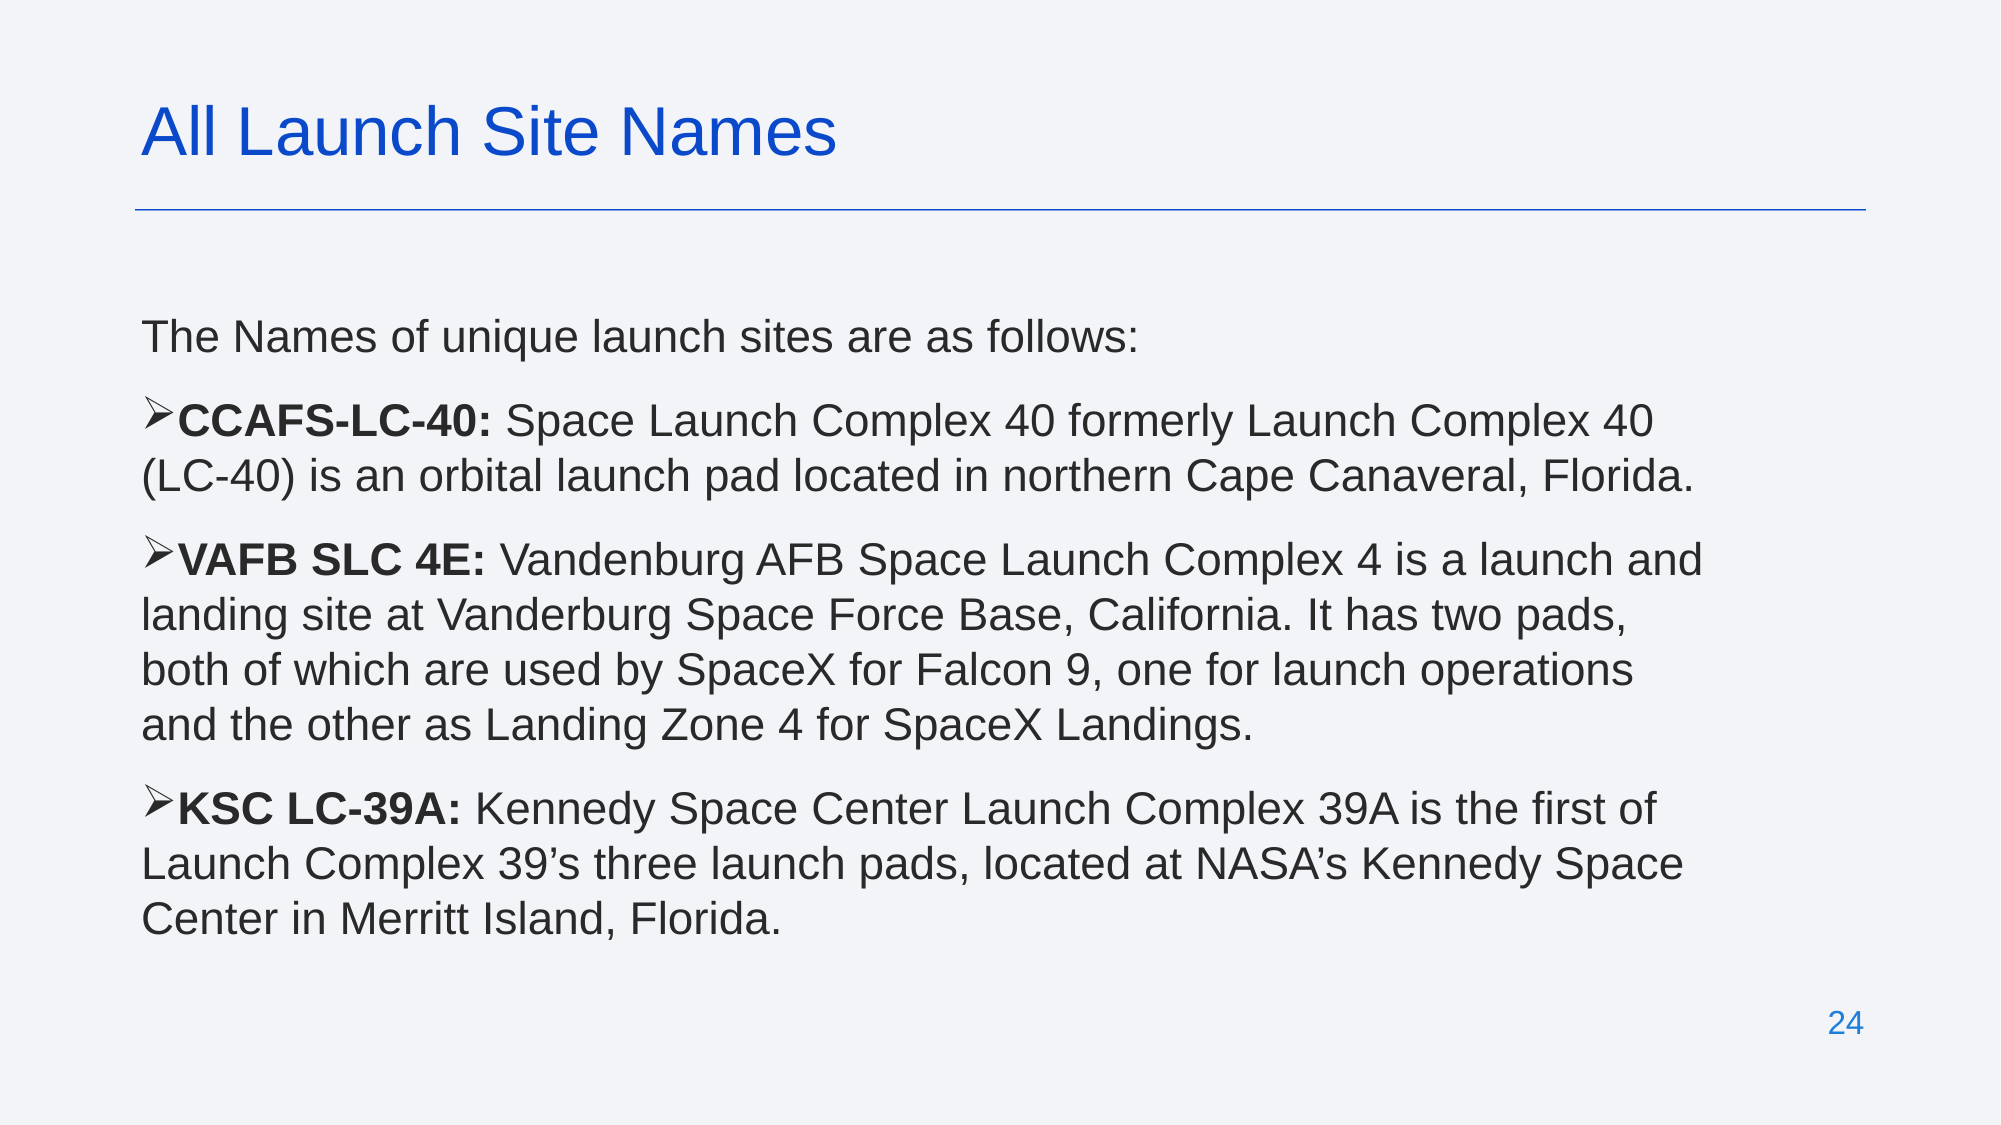

All Launch Site Names
The Names of unique launch sites are as follows:
CCAFS-LC-40: Space Launch Complex 40 formerly Launch Complex 40 (LC-40) is an orbital launch pad located in northern Cape Canaveral, Florida.
VAFB SLC 4E: Vandenburg AFB Space Launch Complex 4 is a launch and landing site at Vanderburg Space Force Base, California. It has two pads, both of which are used by SpaceX for Falcon 9, one for launch operations and the other as Landing Zone 4 for SpaceX Landings.
KSC LC-39A: Kennedy Space Center Launch Complex 39A is the first of Launch Complex 39’s three launch pads, located at NASA’s Kennedy Space Center in Merritt Island, Florida.
24